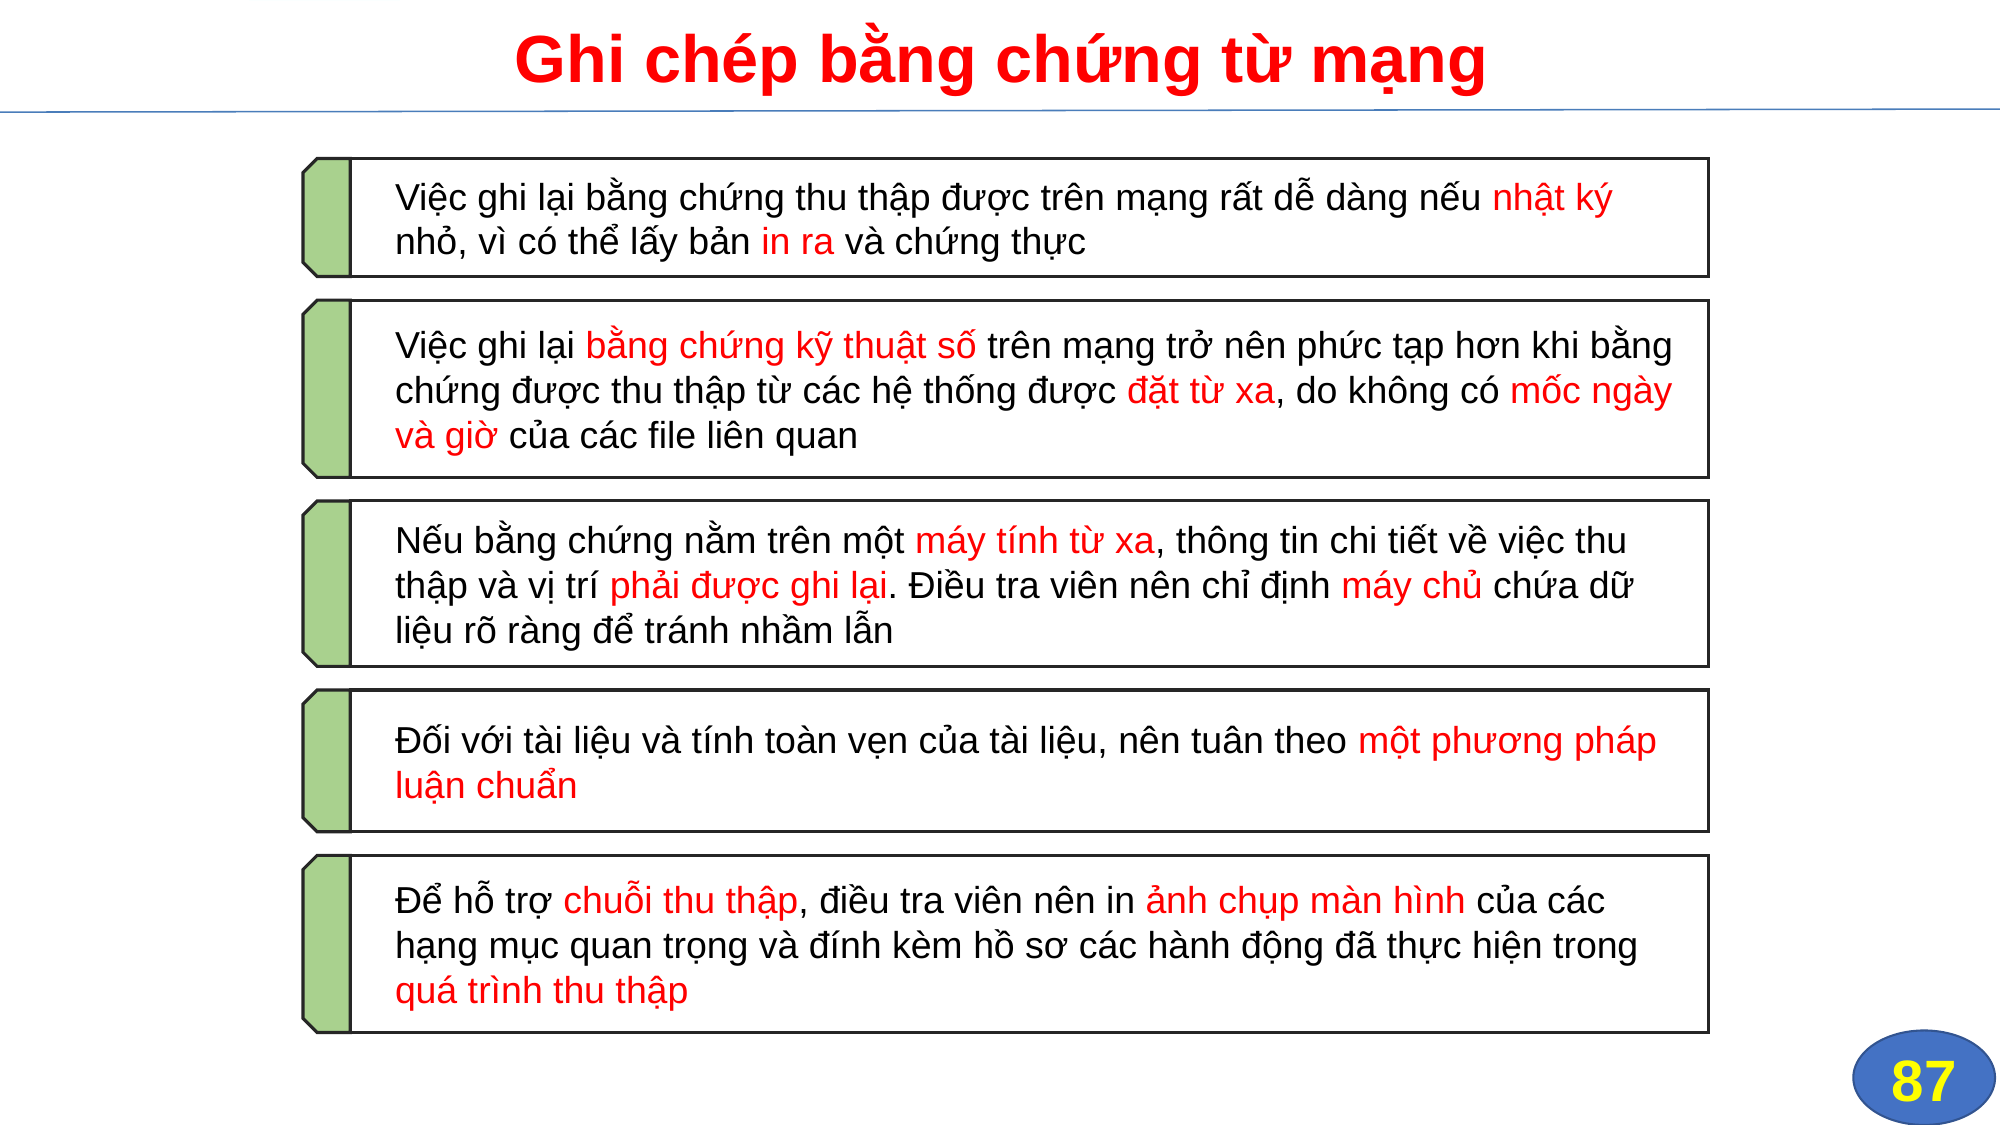

# Ghi chép bằng chứng từ mạng
Việc ghi lại bằng chứng thu thập được trên mạng rất dễ dàng nếu nhật ký nhỏ, vì có thể lấy bản in ra và chứng thực

Việc ghi lại bằng chứng kỹ thuật số trên mạng trở nên phức tạp hơn khi bằng chứng được thu thập từ các hệ thống được đặt từ xa, do không có mốc ngày và giờ của các file liên quan

Nếu bằng chứng nằm trên một máy tính từ xa, thông tin chi tiết về việc thu thập và vị trí phải được ghi lại. Điều tra viên nên chỉ định máy chủ chứa dữ liệu rõ ràng để tránh nhầm lẫn

Đối với tài liệu và tính toàn vẹn của tài liệu, nên tuân theo một phương pháp luận chuẩn

Để hỗ trợ chuỗi thu thập, điều tra viên nên in ảnh chụp màn hình của các hạng mục quan trọng và đính kèm hồ sơ các hành động đã thực hiện trong quá trình thu thập

87